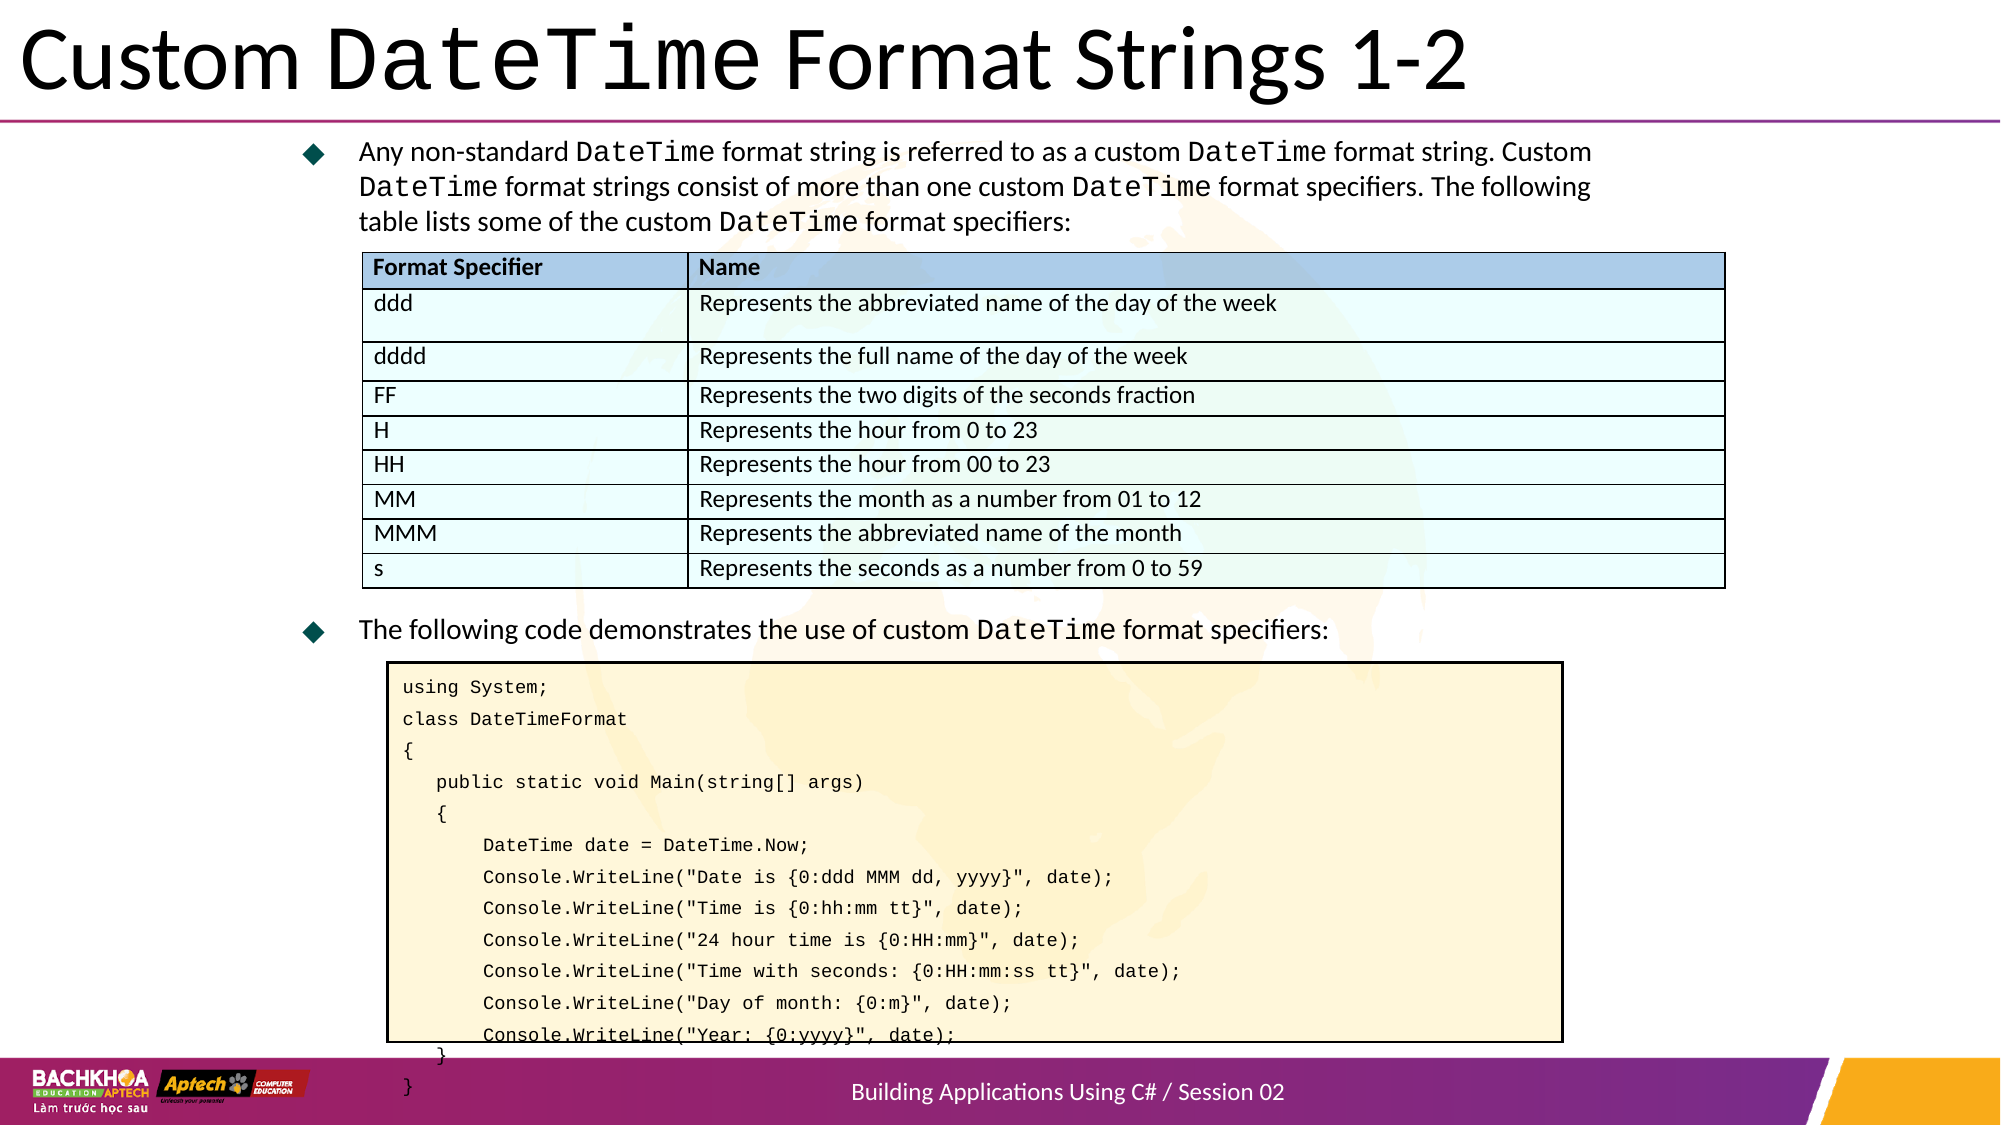

# Custom DateTime Format Strings 1-2
Any non-standard DateTime format string is referred to as a custom DateTime format string. Custom DateTime format strings consist of more than one custom DateTime format specifiers. The following table lists some of the custom DateTime format specifiers:

The following code demonstrates the use of custom DateTime format specifiers:

| Format Specifier | Name |
| --- | --- |
| ddd | Represents the abbreviated name of the day of the week |
| dddd | Represents the full name of the day of the week |
| FF | Represents the two digits of the seconds fraction |
| H | Represents the hour from 0 to 23 |
| HH | Represents the hour from 00 to 23 |
| MM | Represents the month as a number from 01 to 12 |
| MMM | Represents the abbreviated name of the month |
| s | Represents the seconds as a number from 0 to 59 |
using System;
class DateTimeFormat
{
public static void Main(string[] args)
{
DateTime date = DateTime.Now;
Console.WriteLine("Date is {0:ddd MMM dd, yyyy}", date);
Console.WriteLine("Time is {0:hh:mm tt}", date);
Console.WriteLine("24 hour time is {0:HH:mm}", date);
Console.WriteLine("Time with seconds: {0:HH:mm:ss tt}", date);
Console.WriteLine("Day of month: {0:m}", date);
Console.WriteLine("Year: {0:yyyy}", date);
}
}

Building Applications Using C# / Session 02